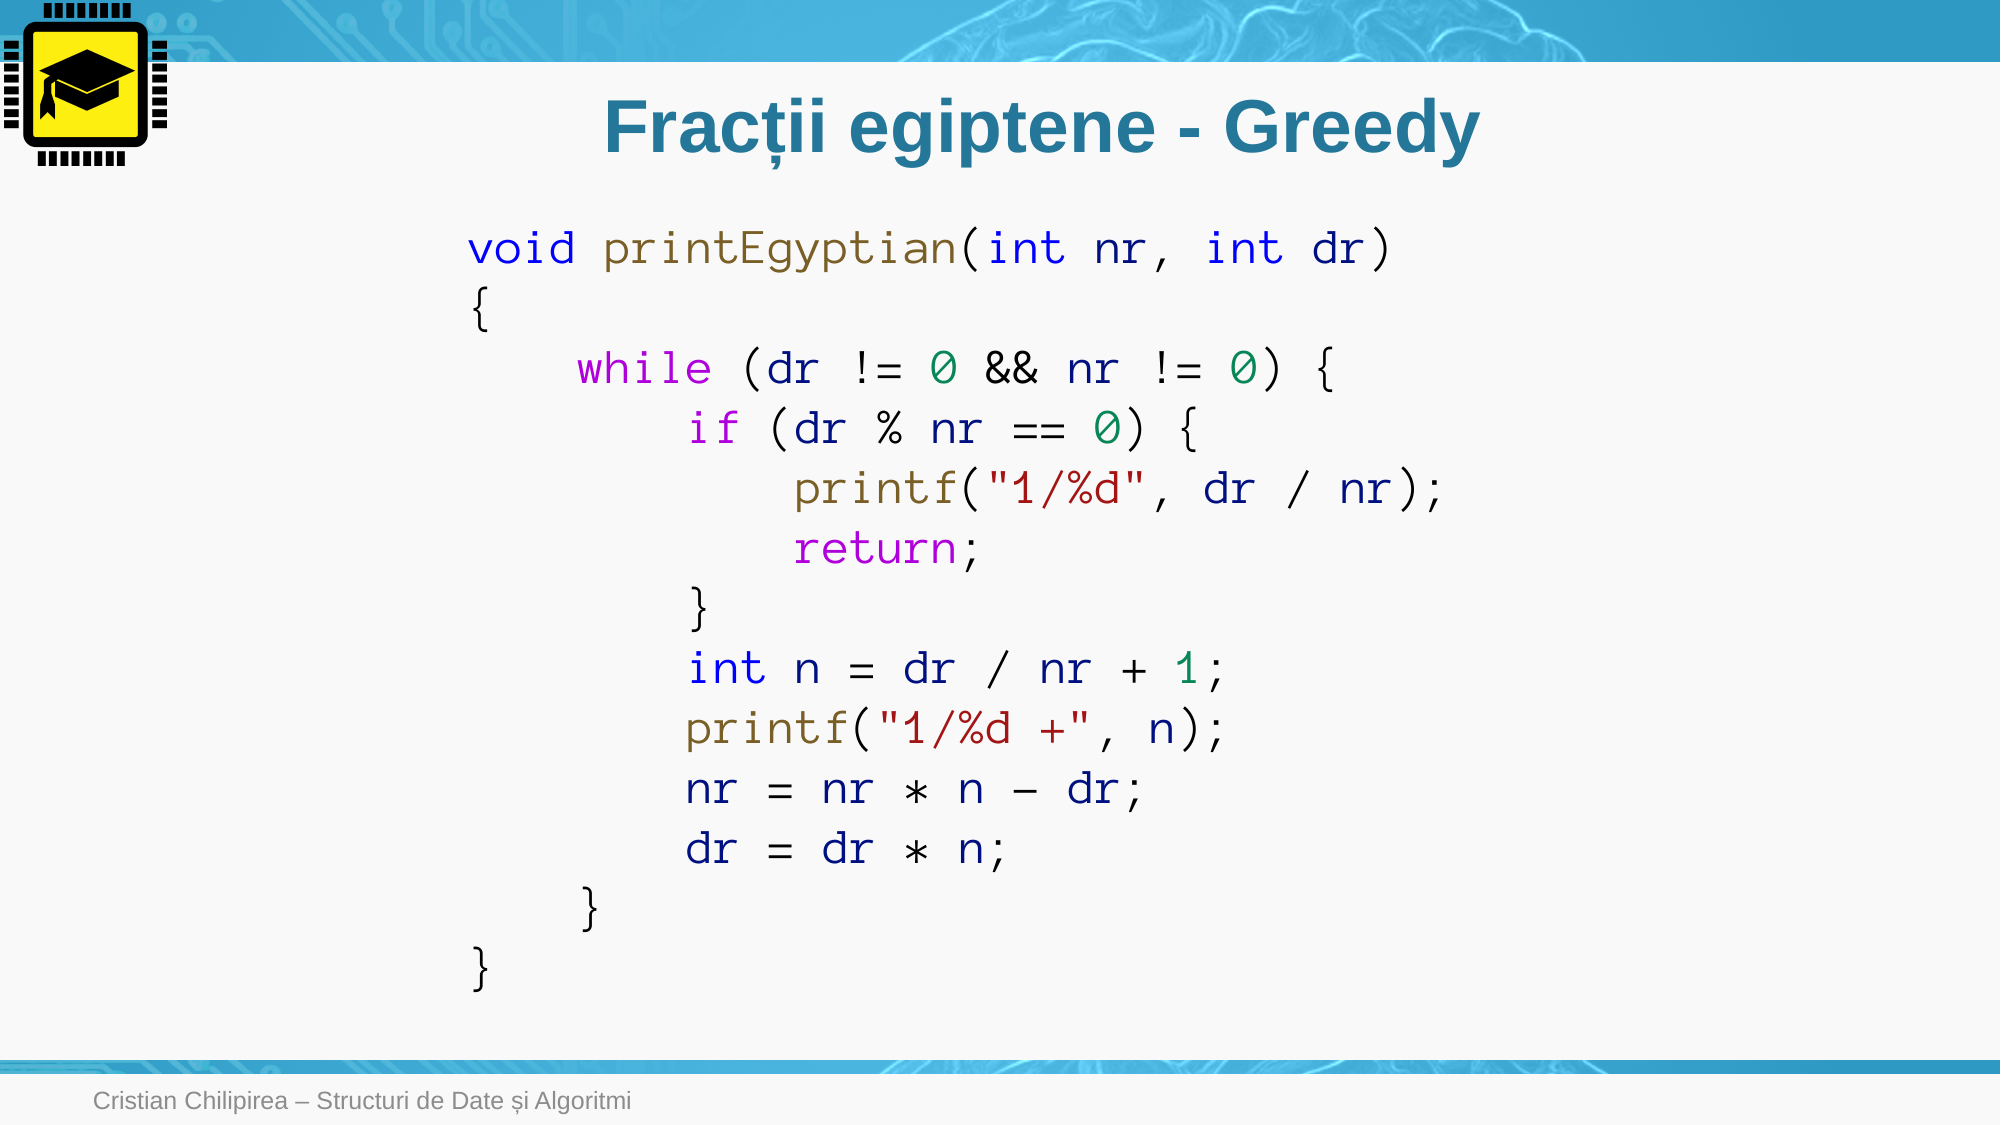

# Fracții egiptene - Greedy
void printEgyptian(int nr, int dr)
{
    while (dr != 0 && nr != 0) {
        if (dr % nr == 0) {
            printf("1/%d", dr / nr);
            return;
        }
        int n = dr / nr + 1;
        printf("1/%d +", n);
        nr = nr * n - dr;
        dr = dr * n;
    }
}
Cristian Chilipirea – Structuri de Date și Algoritmi